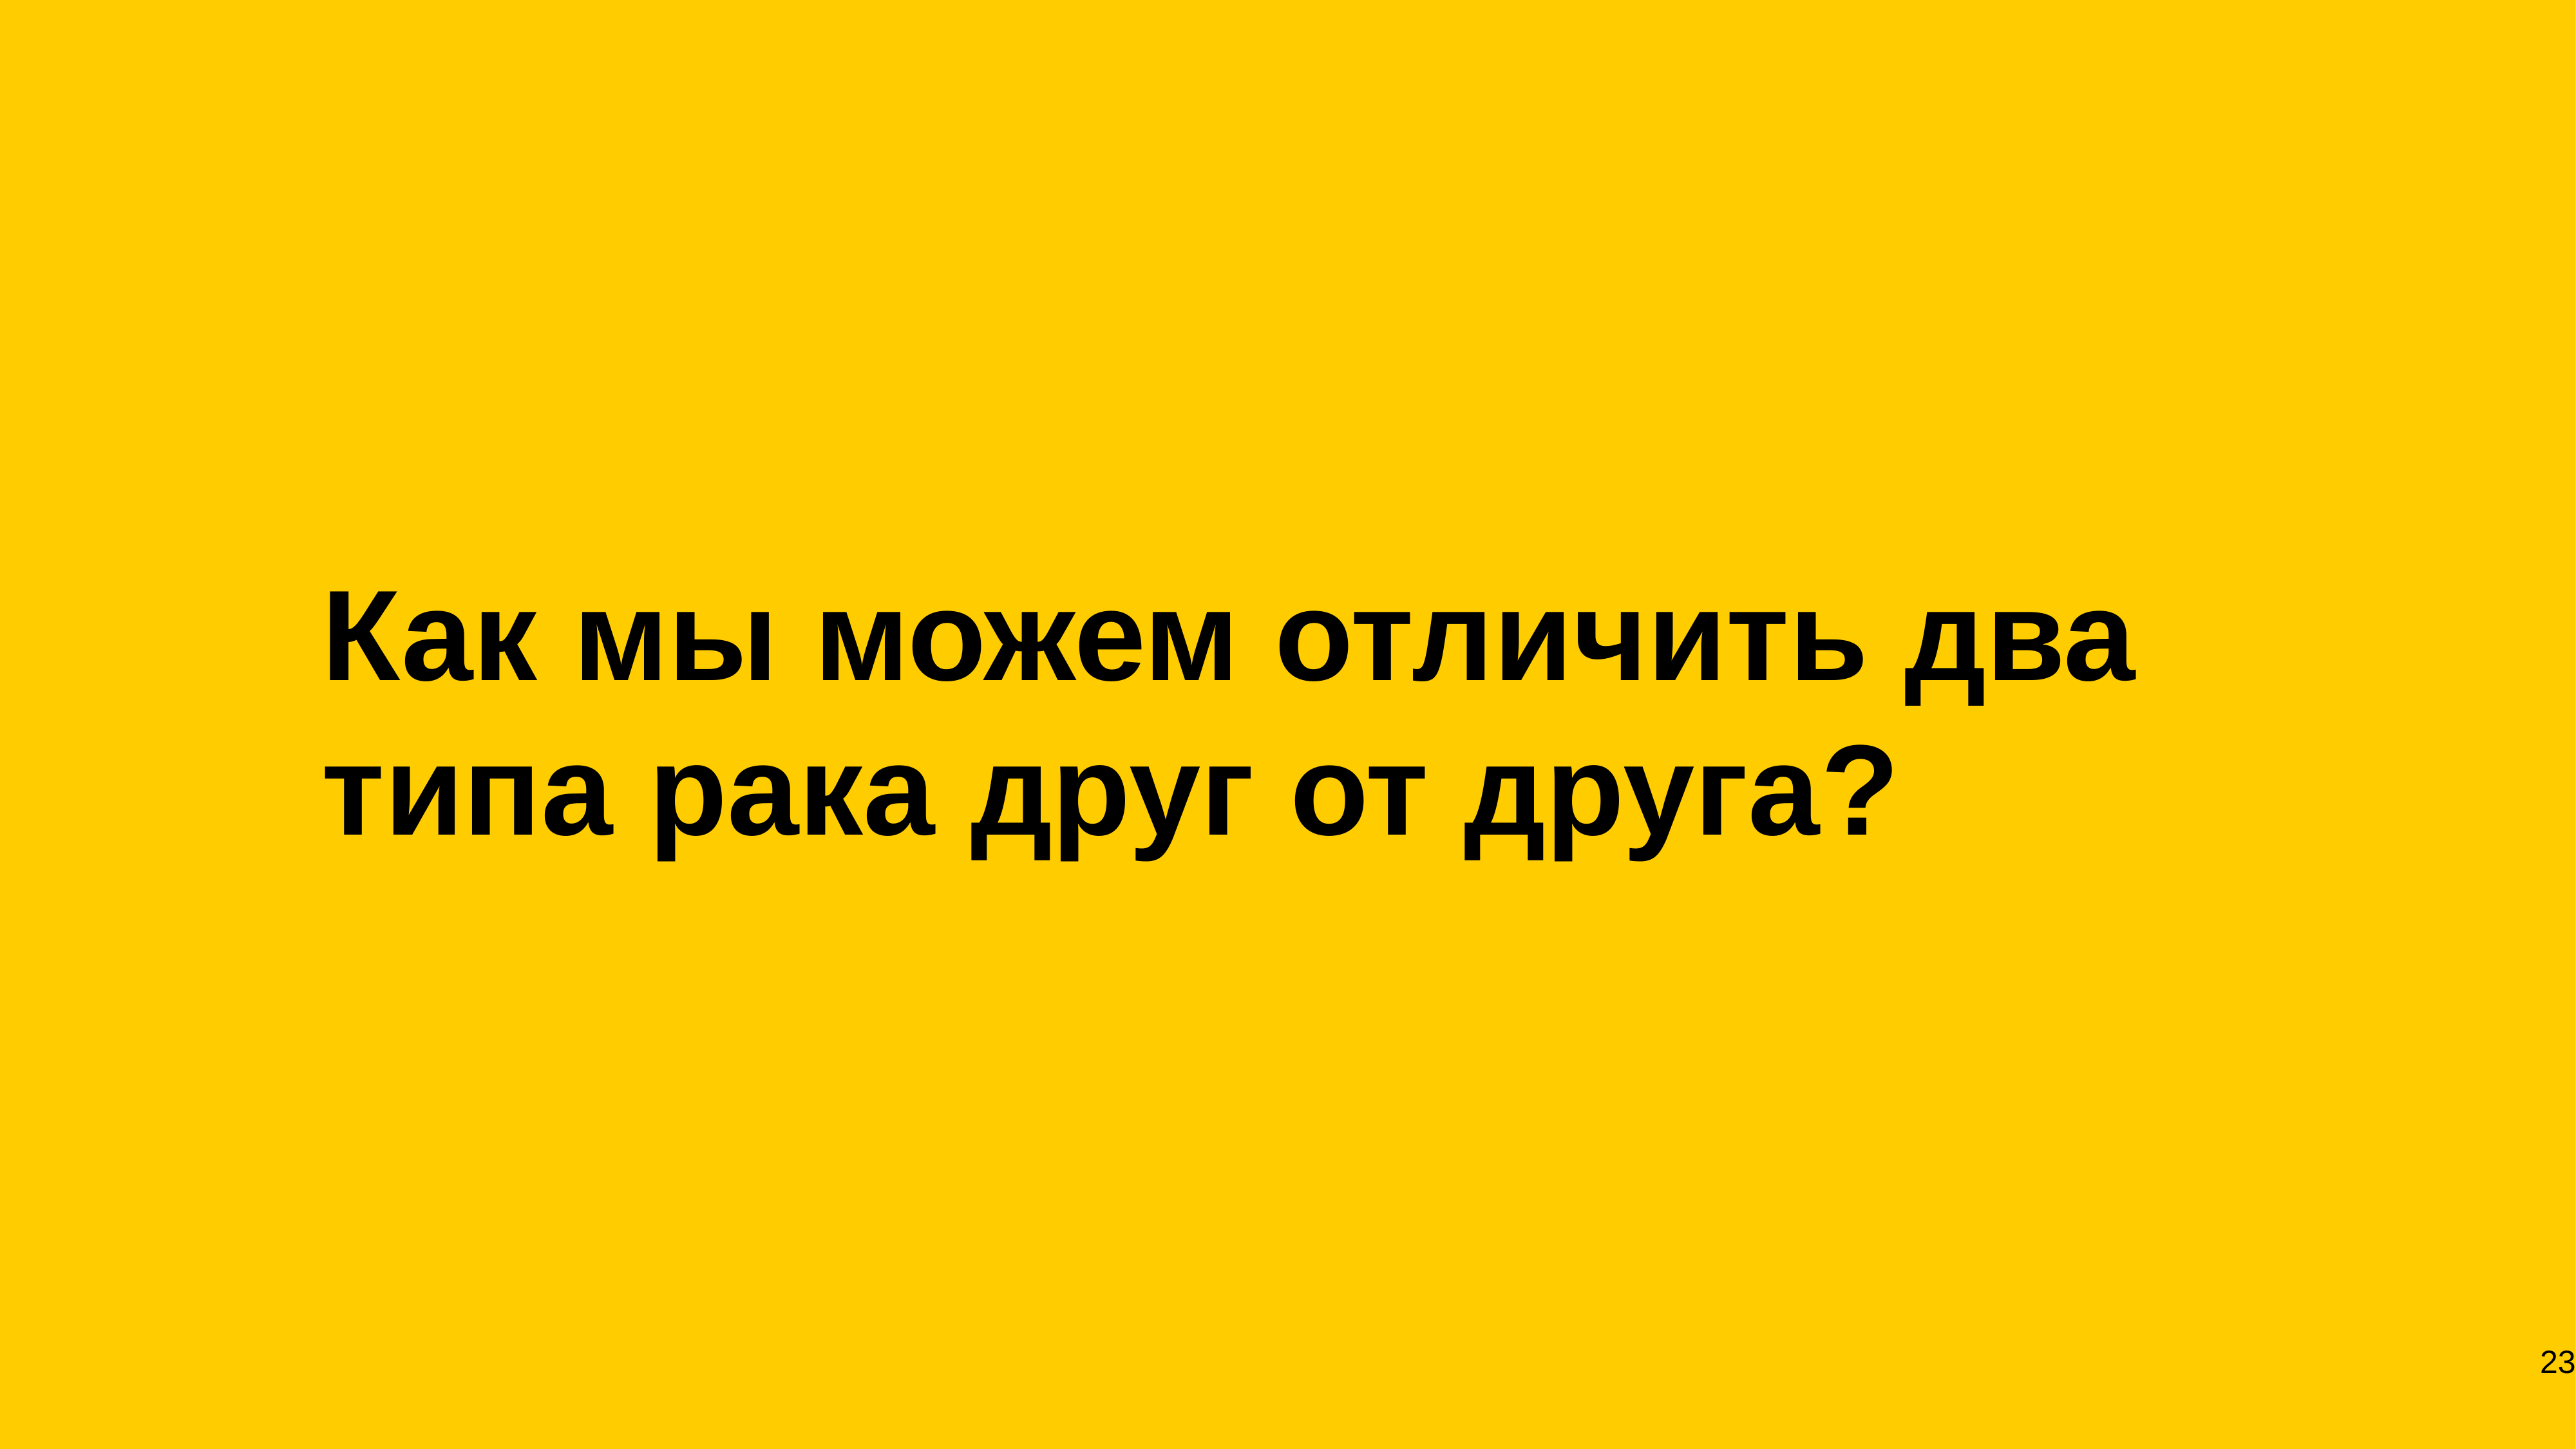

# Как мы можем отличить два типа рака друг от друга?
23